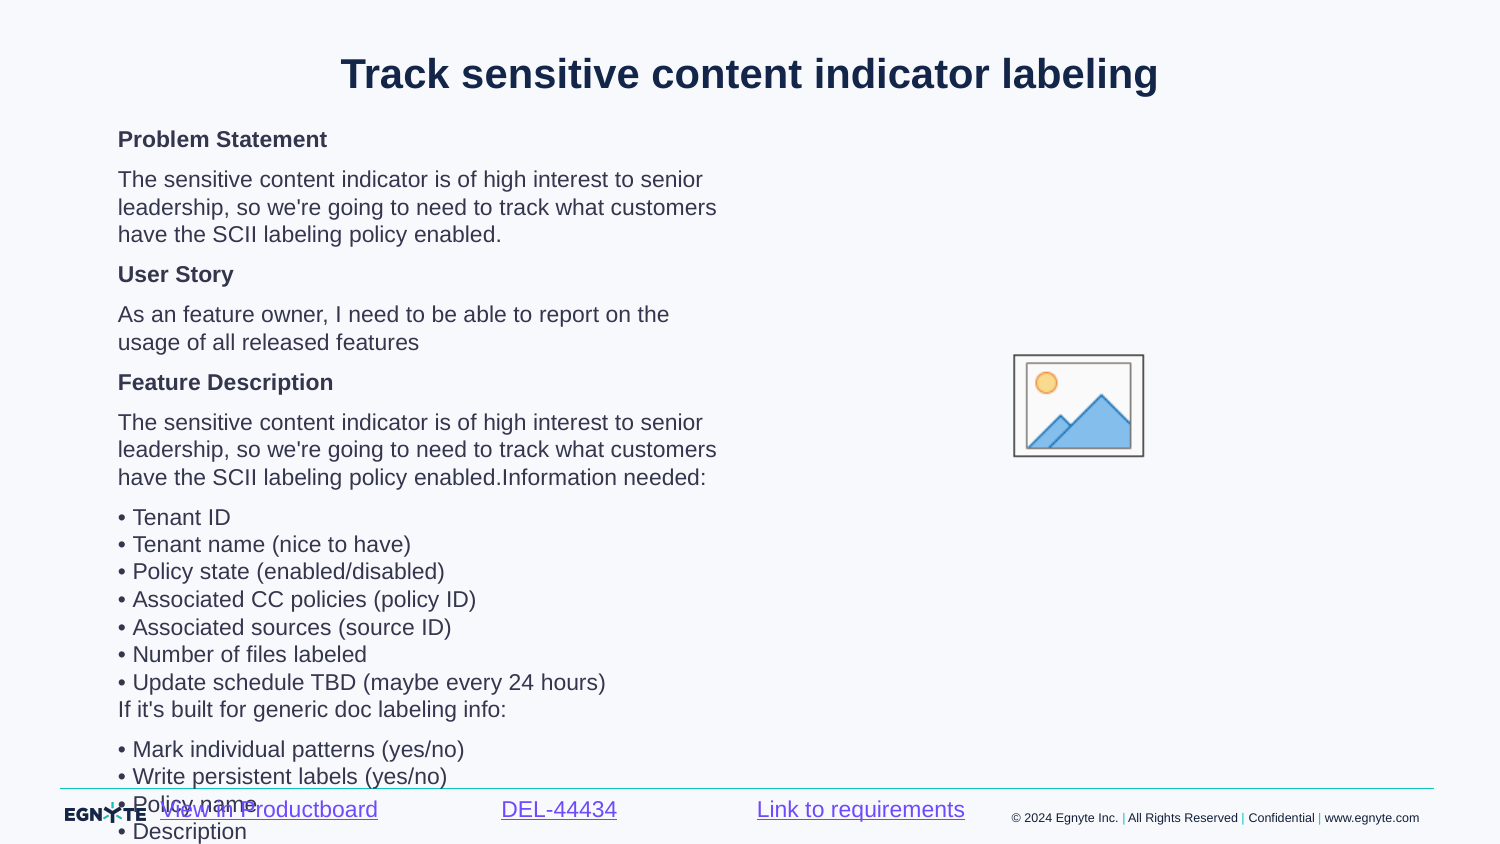

# Track sensitive content indicator labeling
Problem Statement
The sensitive content indicator is of high interest to senior leadership, so we're going to need to track what customers have the SCII labeling policy enabled.
User Story
As an feature owner, I need to be able to report on the usage of all released features
Feature Description
The sensitive content indicator is of high interest to senior leadership, so we're going to need to track what customers have the SCII labeling policy enabled.Information needed:
• Tenant ID
• Tenant name (nice to have)
• Policy state (enabled/disabled)
• Associated CC policies (policy ID)
• Associated sources (source ID)
• Number of files labeled
• Update schedule TBD (maybe every 24 hours)
If it's built for generic doc labeling info:
• Mark individual patterns (yes/no)
• Write persistent labels (yes/no)
• Policy name
• Description
Ideas:
• Make information available in admin panel
• This may be quick solution, but might only be for the SCII (and LPTR) labeling policy
• Make information available in BQ
• Would be usable by more teams (like the data team)
• Could be expanded to include all labeling policies
Public Summary
This is an internal-only feature. As we continue to expand the scope of document labeling, we need a better mechanism to track the usage of the feature. This work will allow for more robust reporting on how customers are using document labeling.

Link to requirements
DEL-44434
View in Productboard